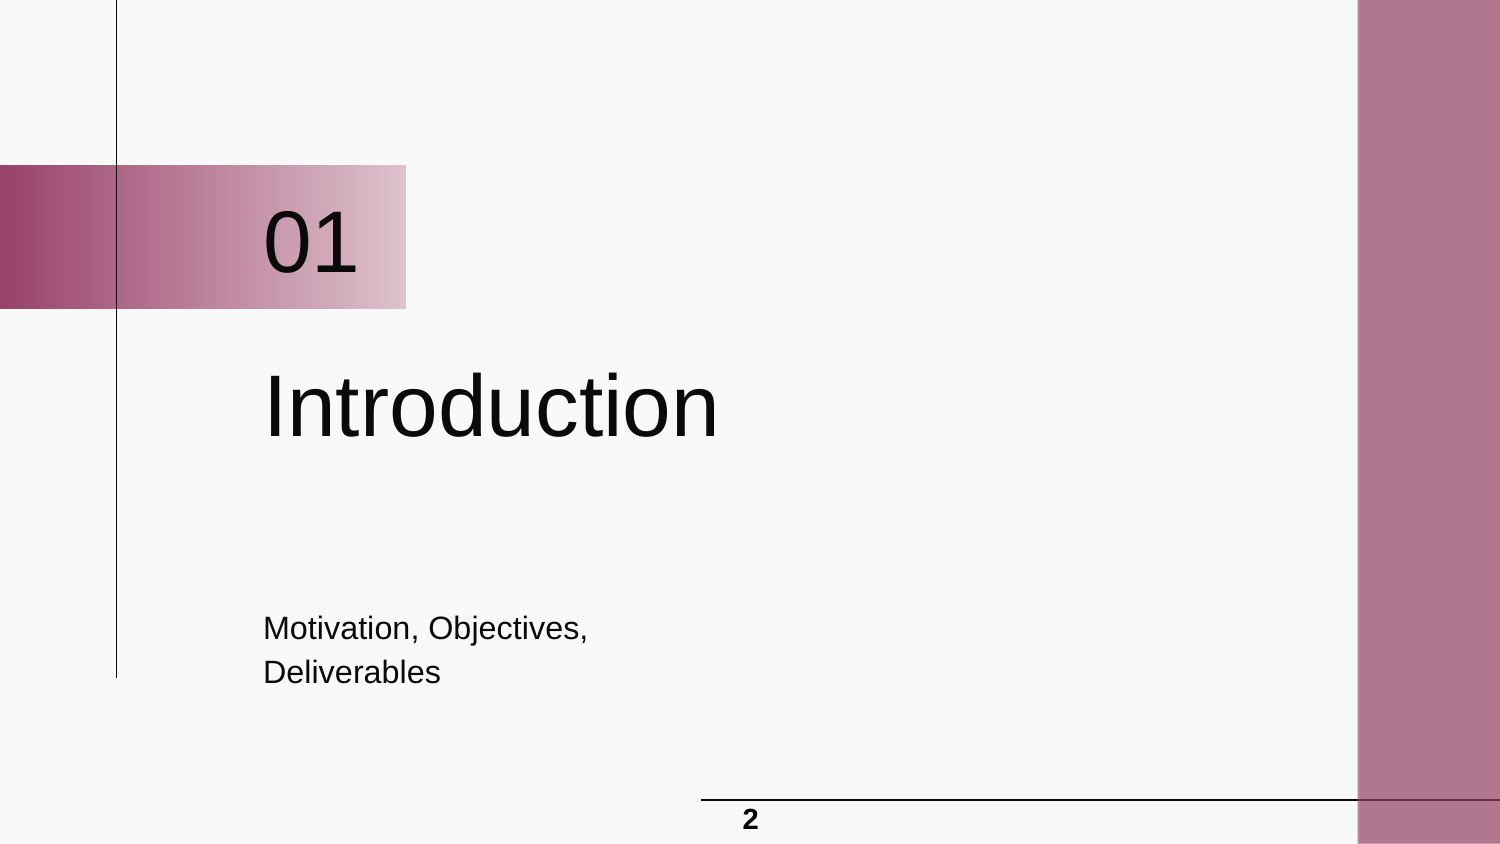

01
# Introduction
Motivation, Objectives, Deliverables
2